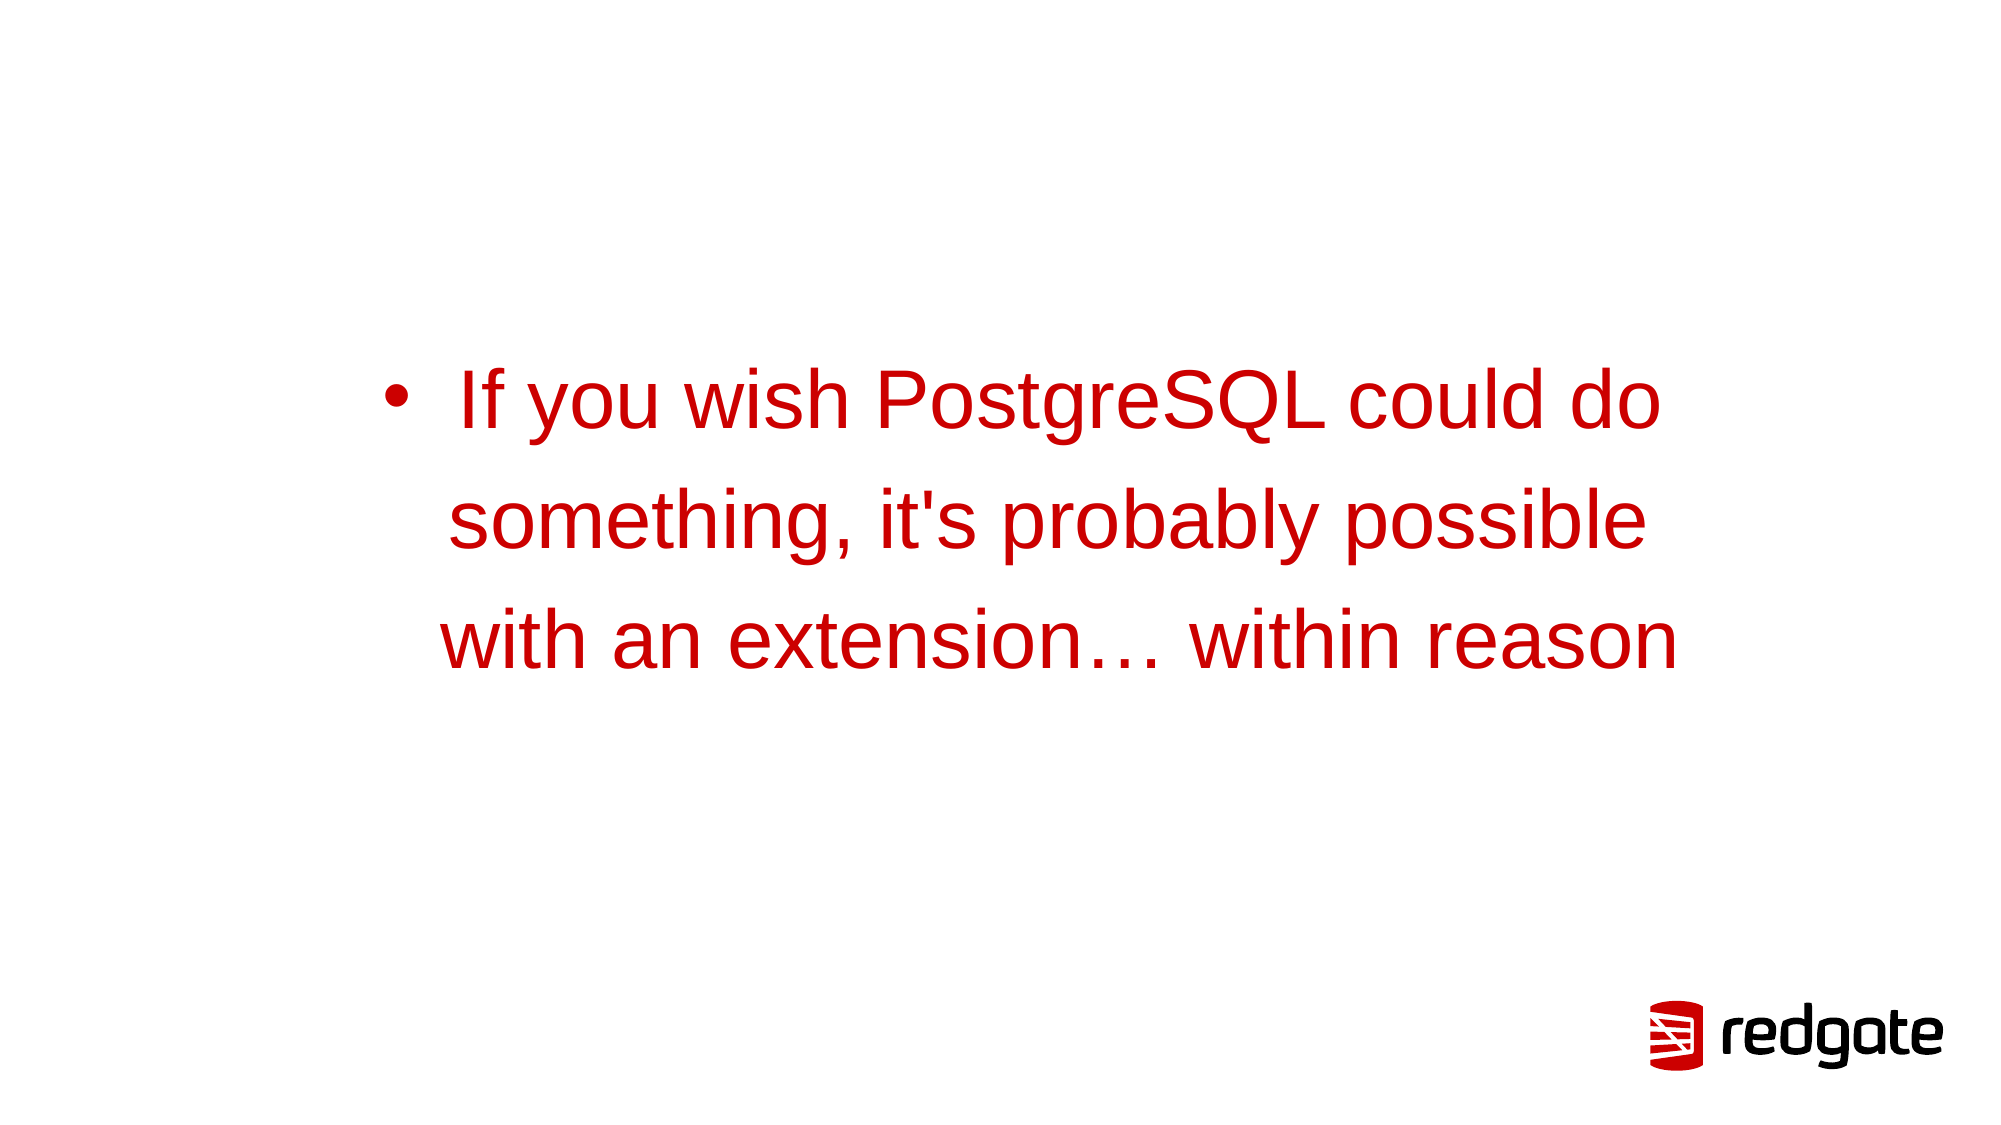

If you wish PostgreSQL could do something, it's probably possible
with an extension… within reason